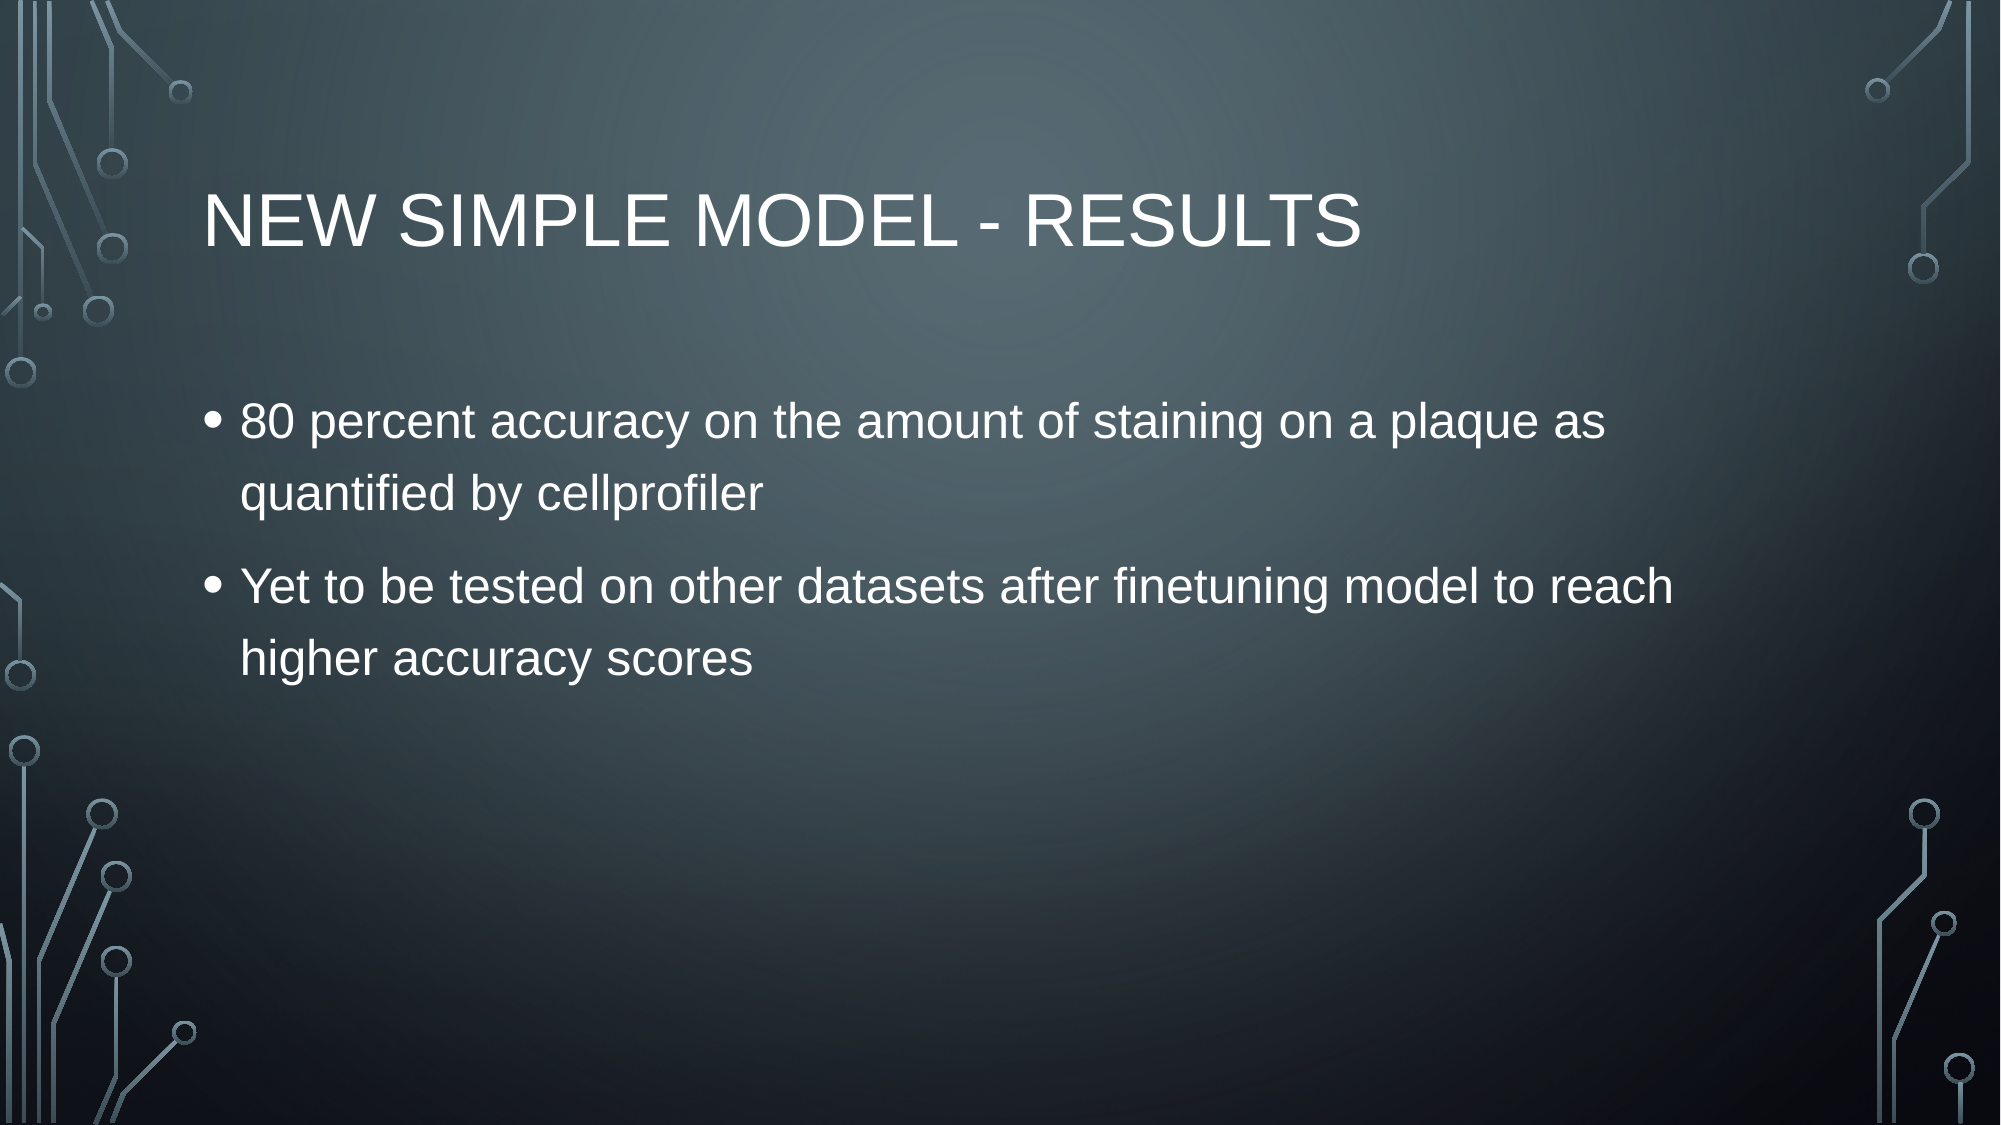

# New simple model - results
80 percent accuracy on the amount of staining on a plaque as quantified by cellprofiler
Yet to be tested on other datasets after finetuning model to reach higher accuracy scores